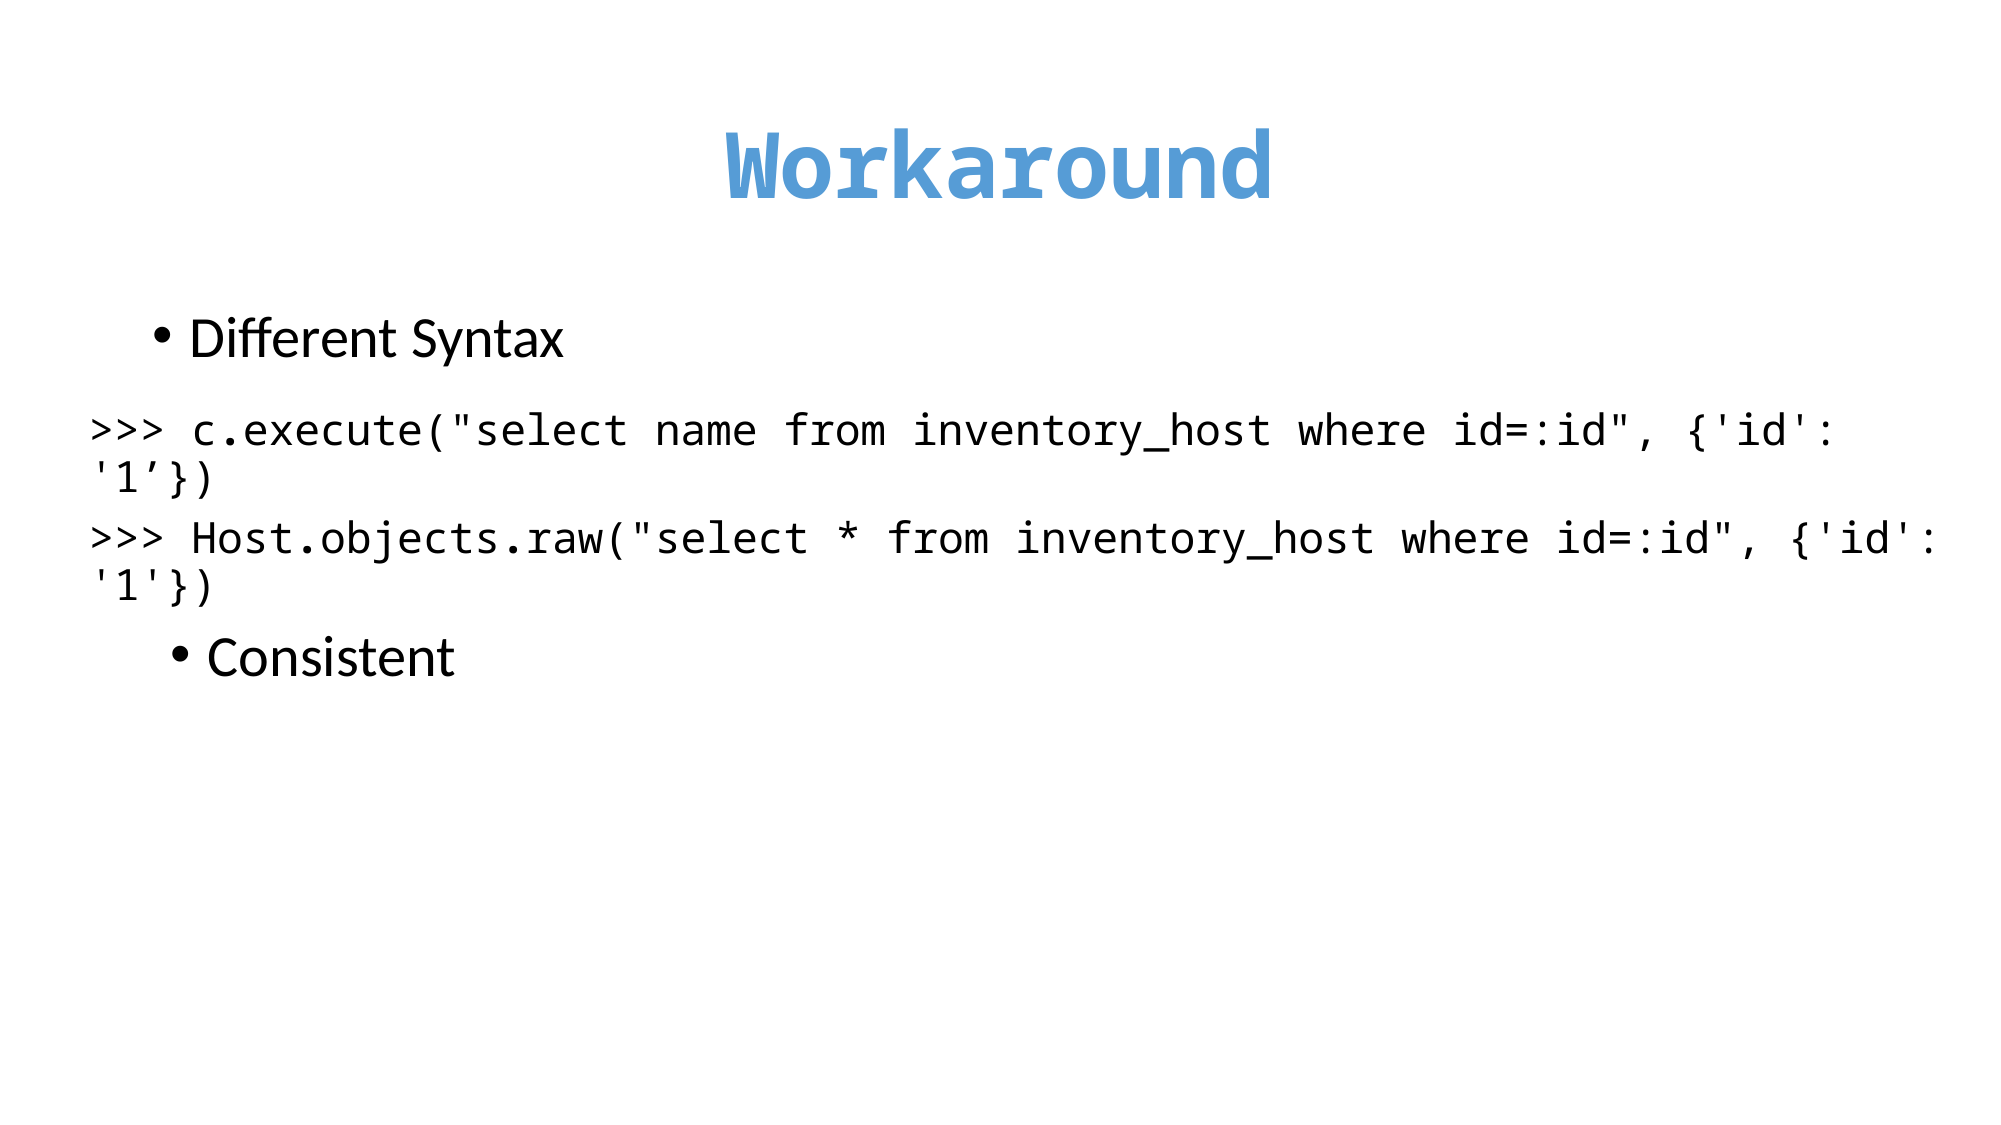

# Workaround
Different Syntax

>>> c.execute("select name from inventory_host where id=:id", {'id': '1’})
>>> Host.objects.raw("select * from inventory_host where id=:id", {'id': '1'})
Consistent